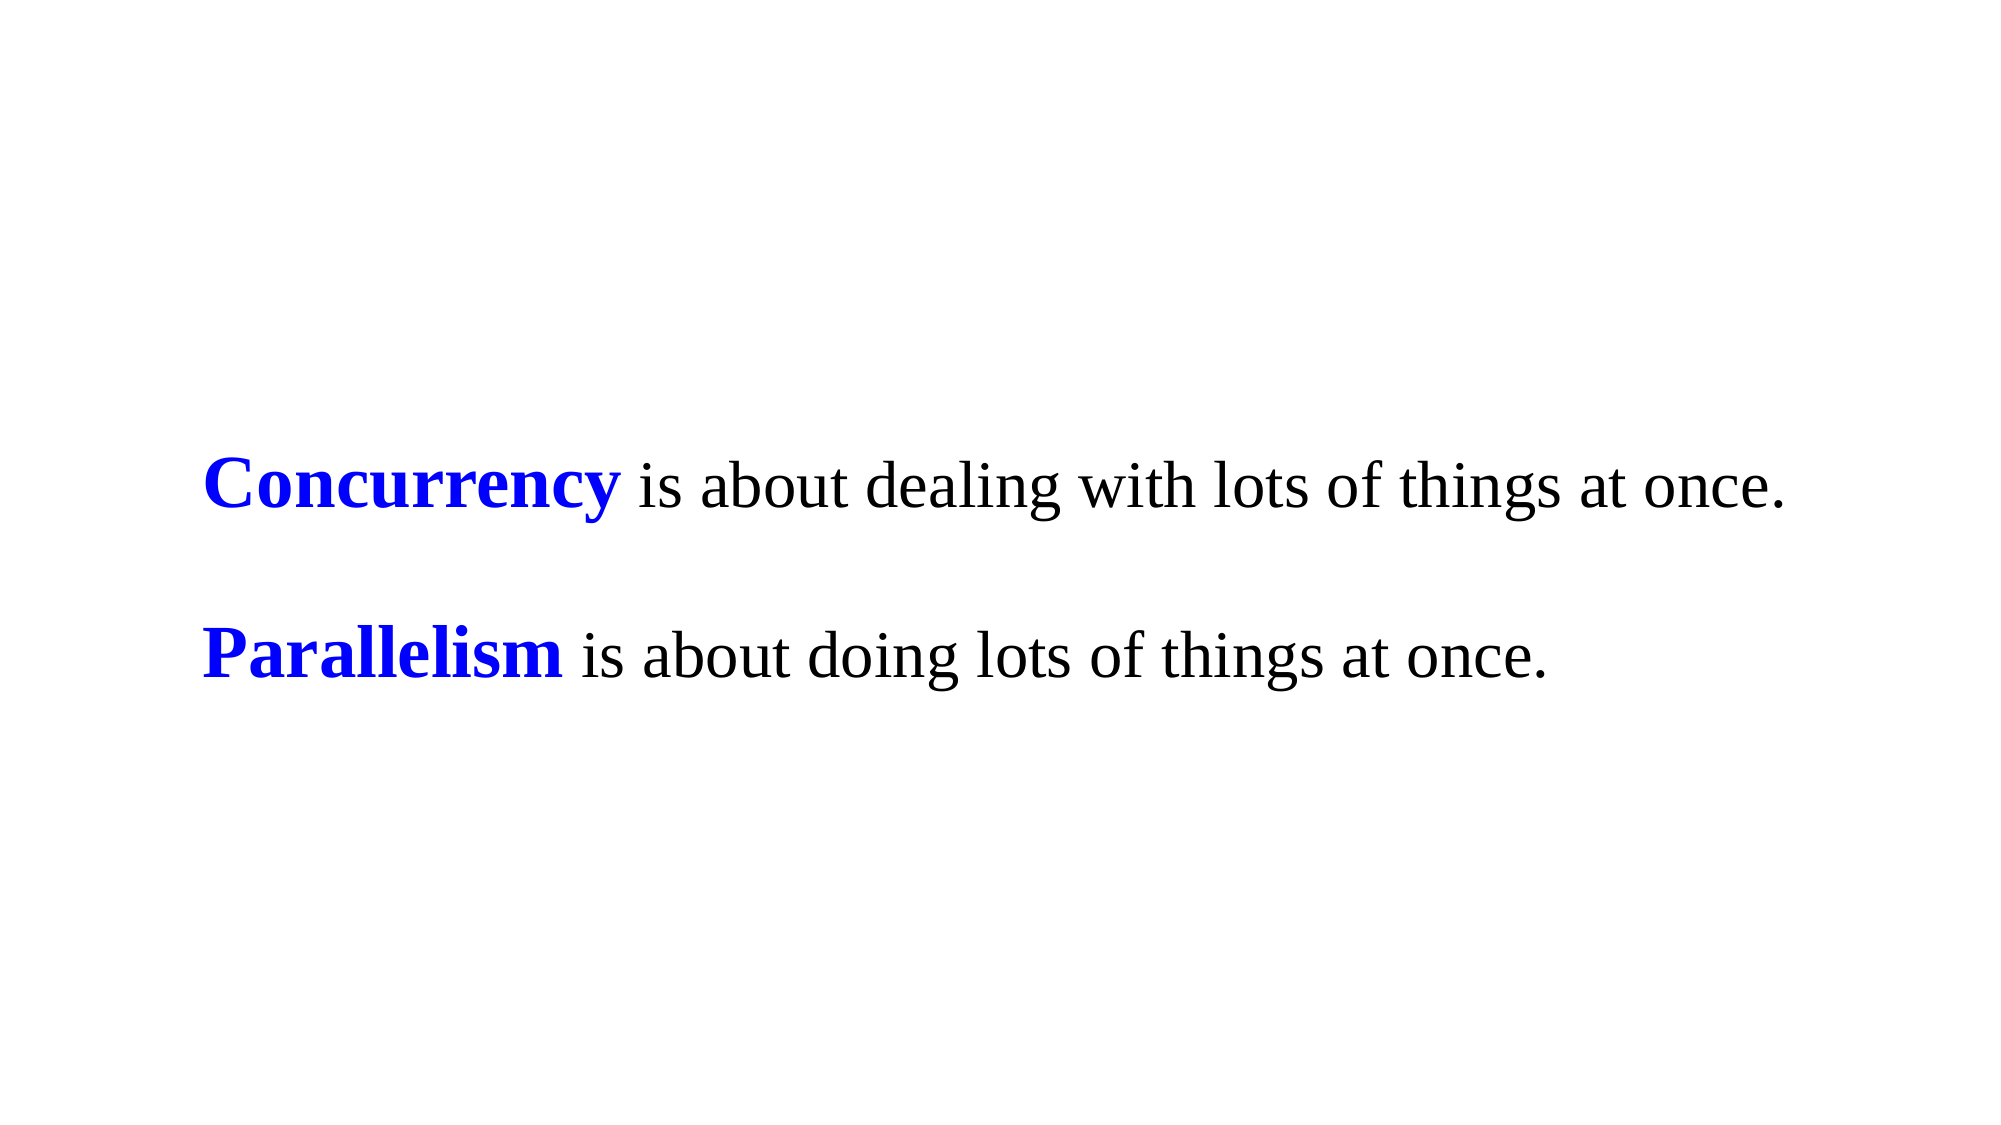

Concurrency is about dealing with lots of things at once.

Parallelism is about doing lots of things at once.